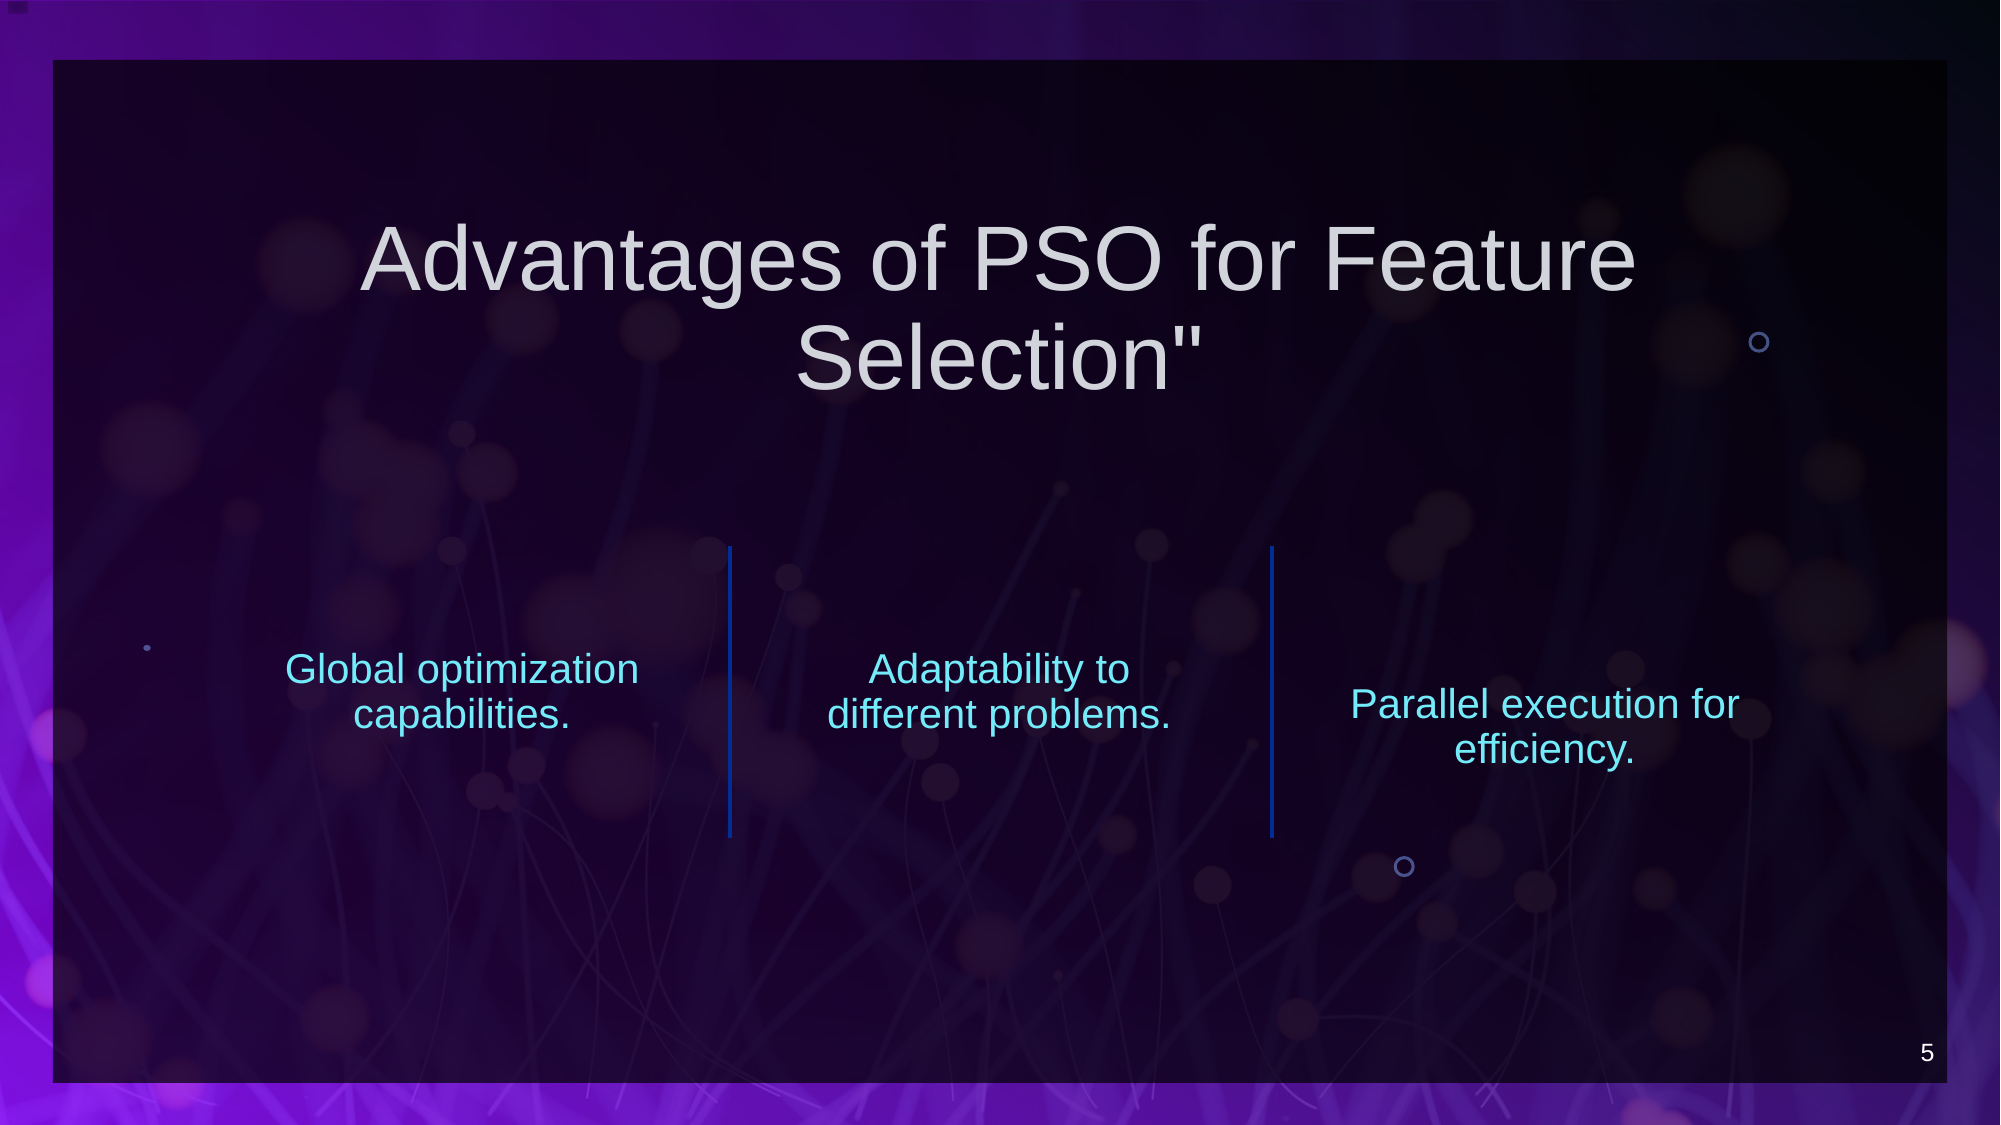

# Advantages of PSO for Feature Selection"
Adaptability to different problems.
Global optimization capabilities.

Parallel execution for efficiency.
5